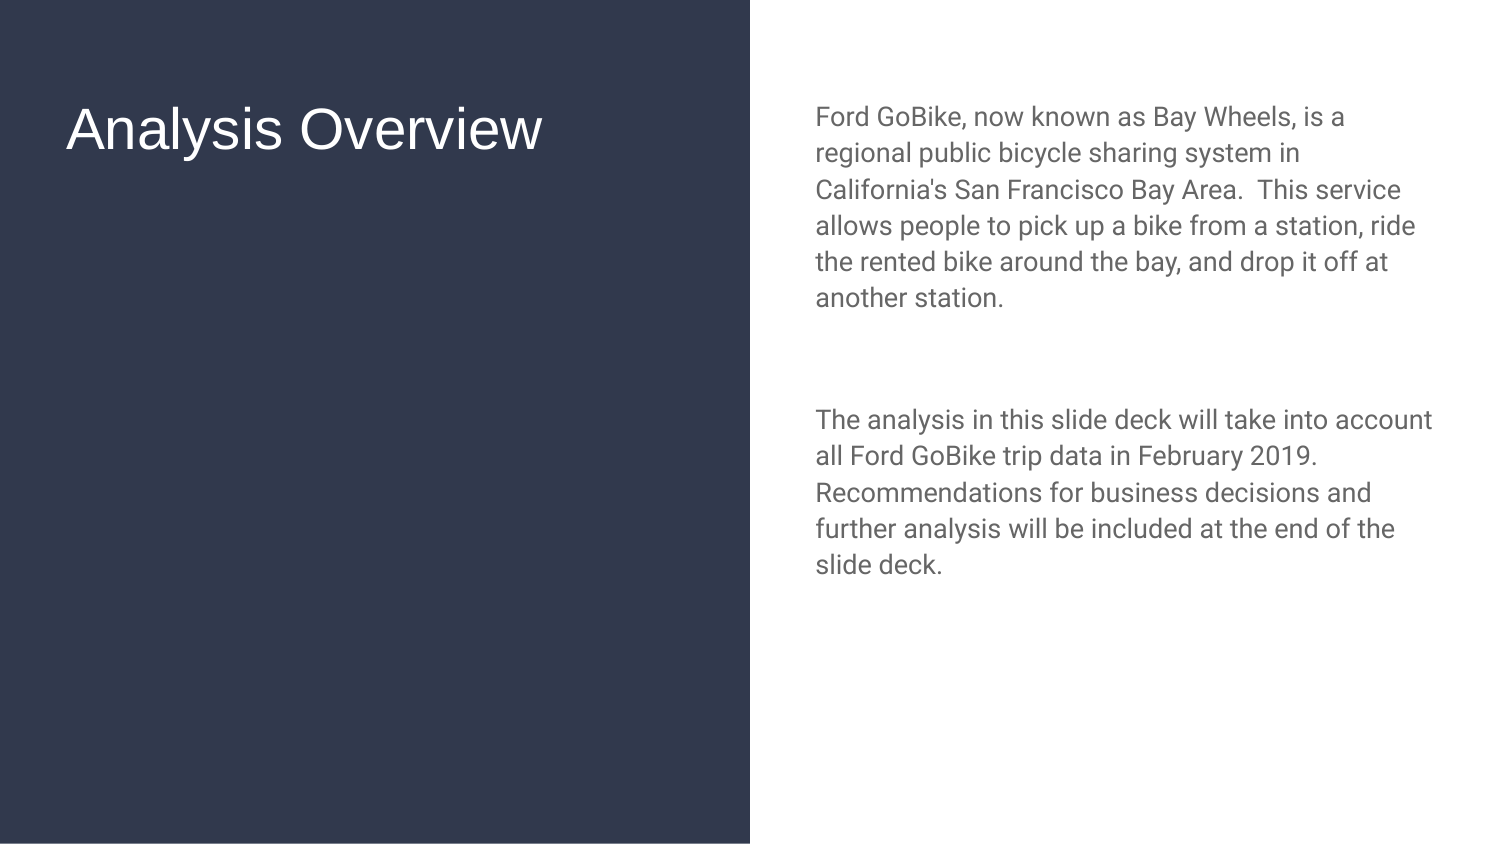

# Analysis Overview
Ford GoBike, now known as Bay Wheels, is a regional public bicycle sharing system in California's San Francisco Bay Area.  This service allows people to pick up a bike from a station, ride the rented bike around the bay, and drop it off at another station.

The analysis in this slide deck will take into account all Ford GoBike trip data in February 2019.  Recommendations for business decisions and further analysis will be included at the end of the slide deck.